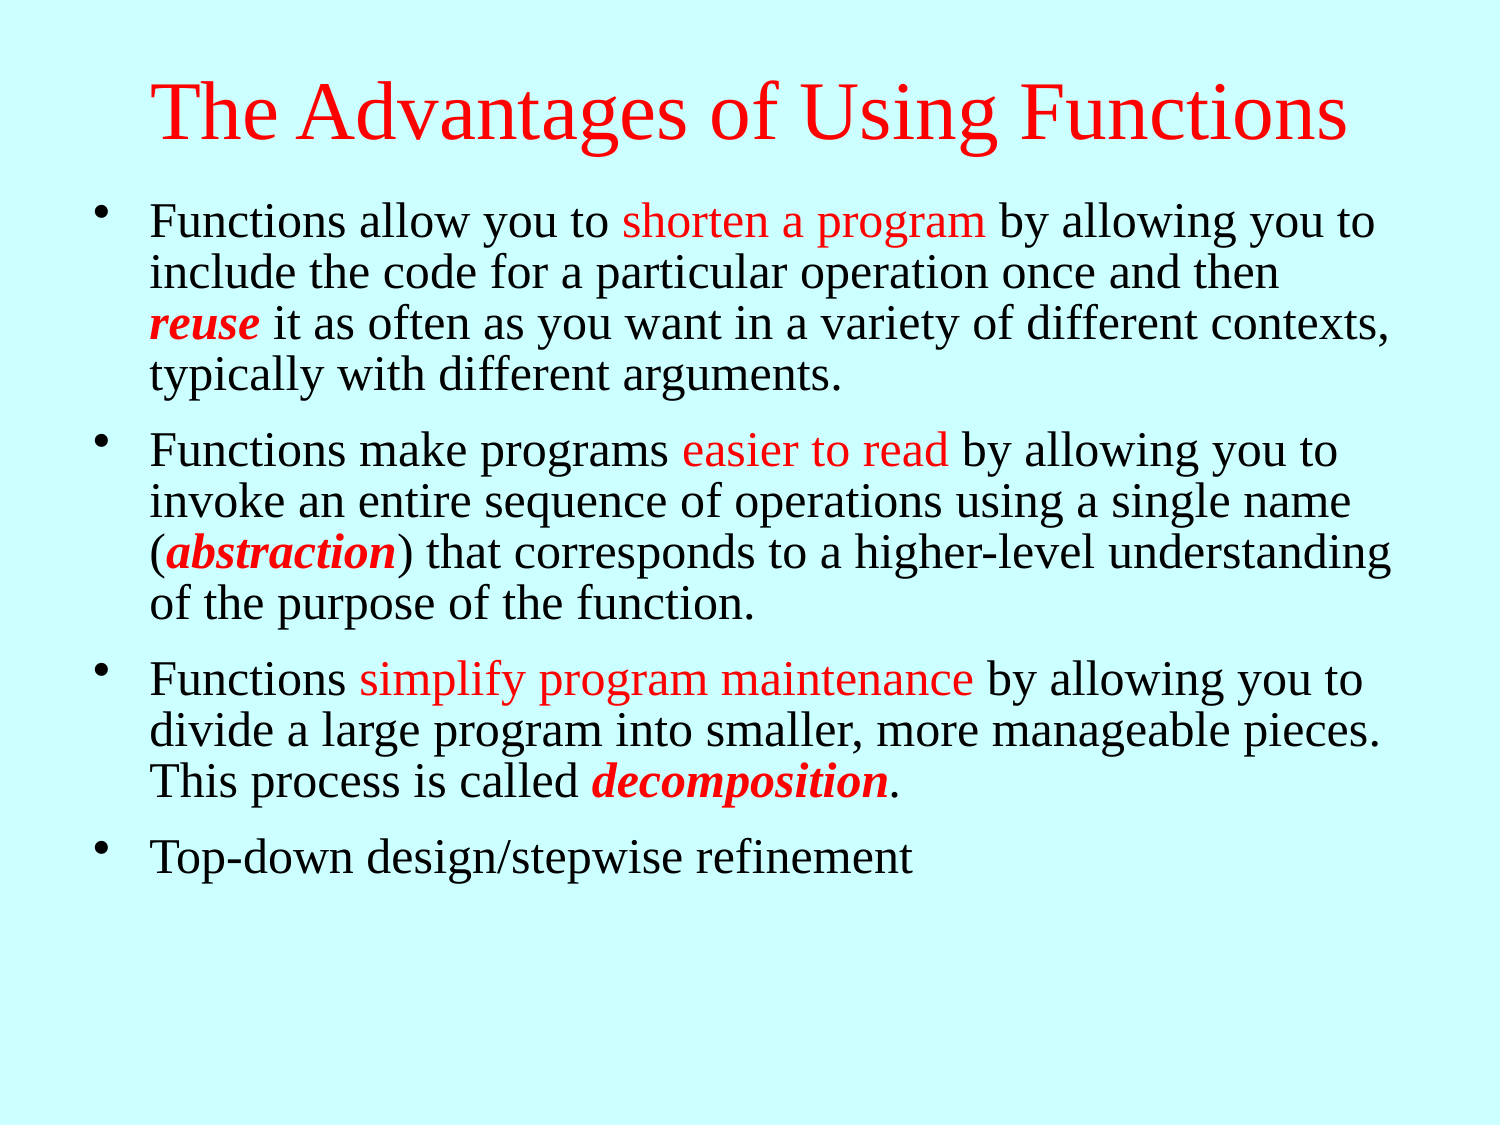

# The Advantages of Using Functions
Functions allow you to shorten a program by allowing you to include the code for a particular operation once and then reuse it as often as you want in a variety of different contexts, typically with different arguments.
Functions make programs easier to read by allowing you to invoke an entire sequence of operations using a single name (abstraction) that corresponds to a higher-level understanding of the purpose of the function.
Functions simplify program maintenance by allowing you to divide a large program into smaller, more manageable pieces.  This process is called decomposition.
Top-down design/stepwise refinement